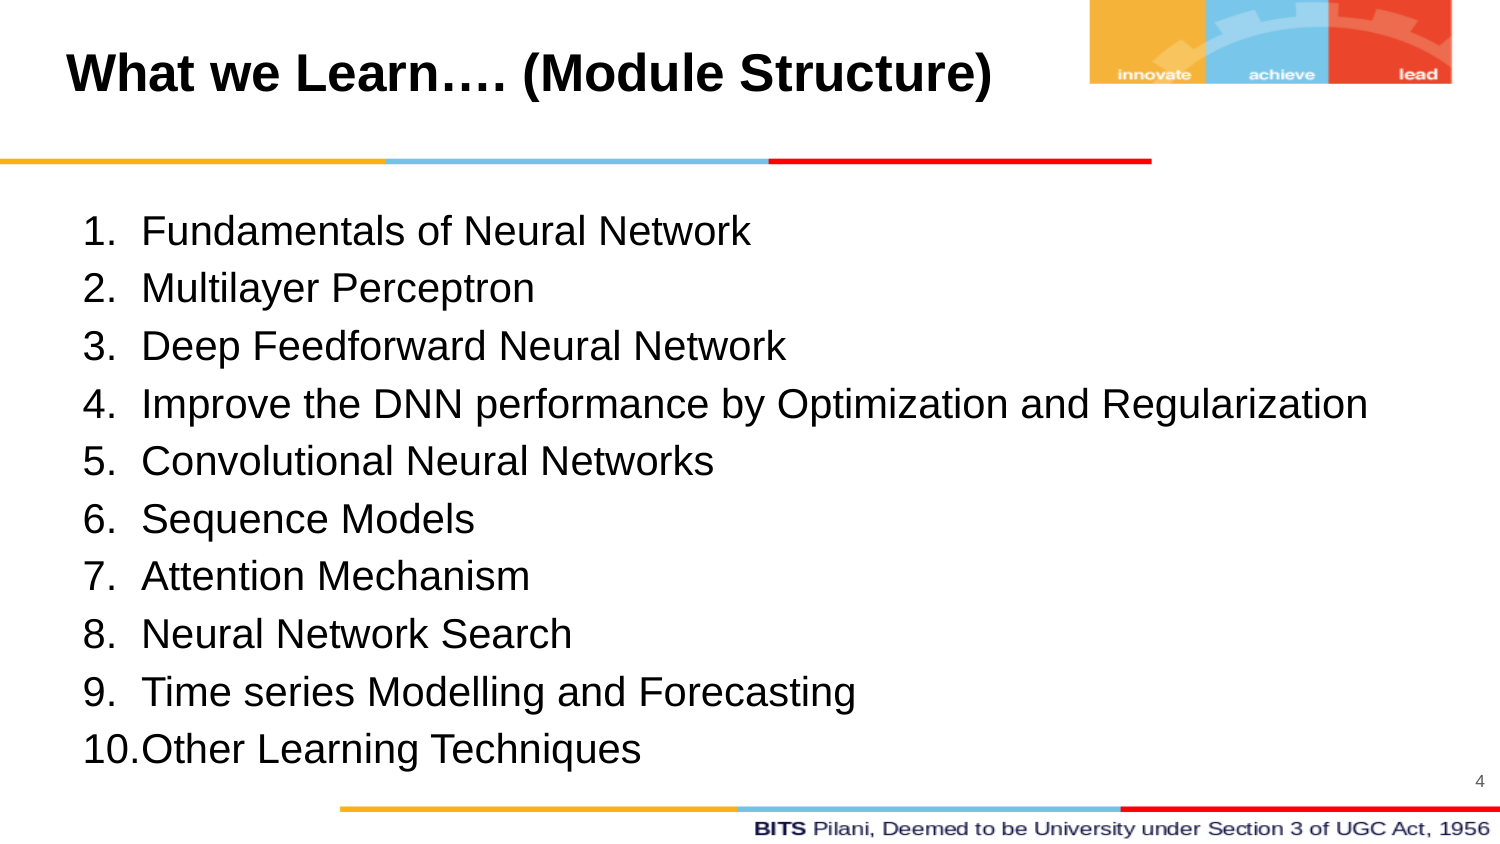

# What we Learn…. (Module Structure)
Fundamentals of Neural Network
Multilayer Perceptron
Deep Feedforward Neural Network
Improve the DNN performance by Optimization and Regularization
Convolutional Neural Networks
Sequence Models
Attention Mechanism
Neural Network Search
Time series Modelling and Forecasting
Other Learning Techniques
4